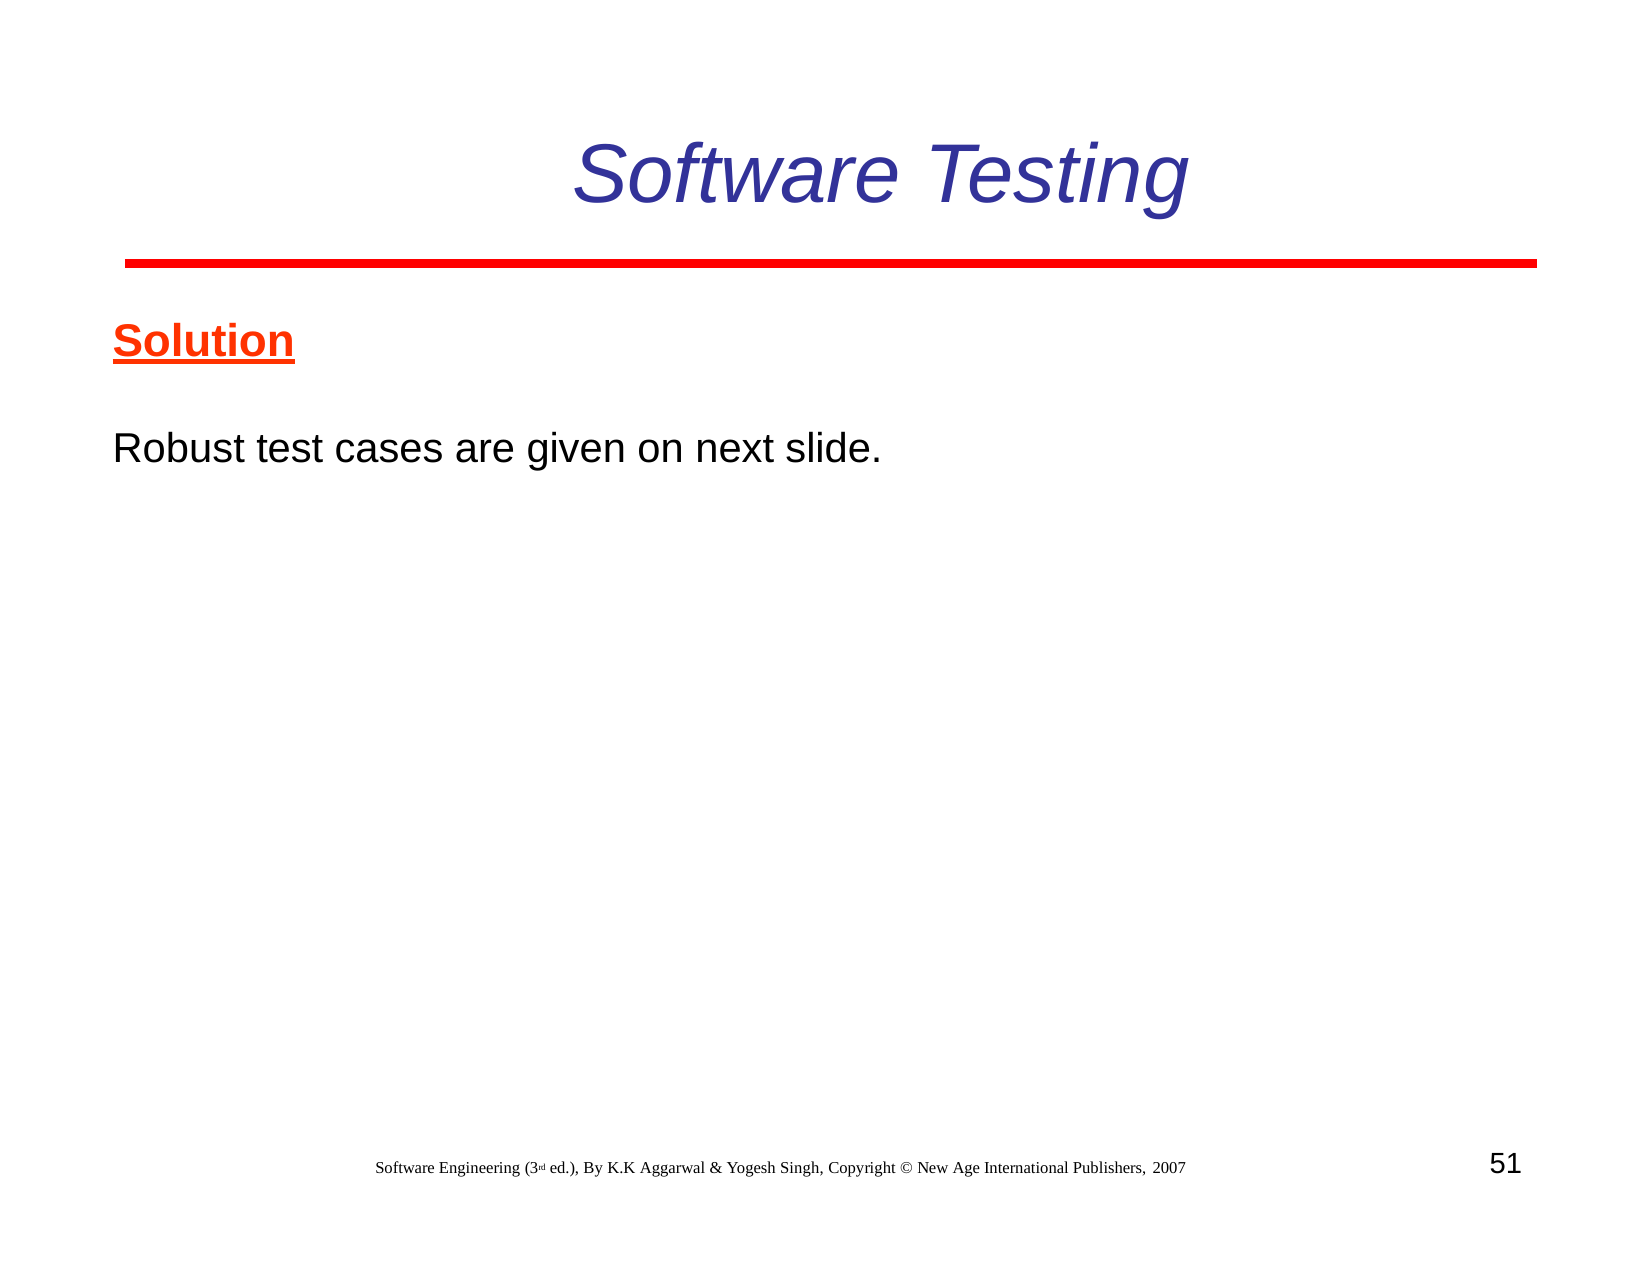

# Software Testing

Solution

Robust test cases are given on next slide.
51
Software Engineering (3rd  ed.), By K.K Aggarwal & Yogesh Singh, Copyright © New Age International Publishers, 2007